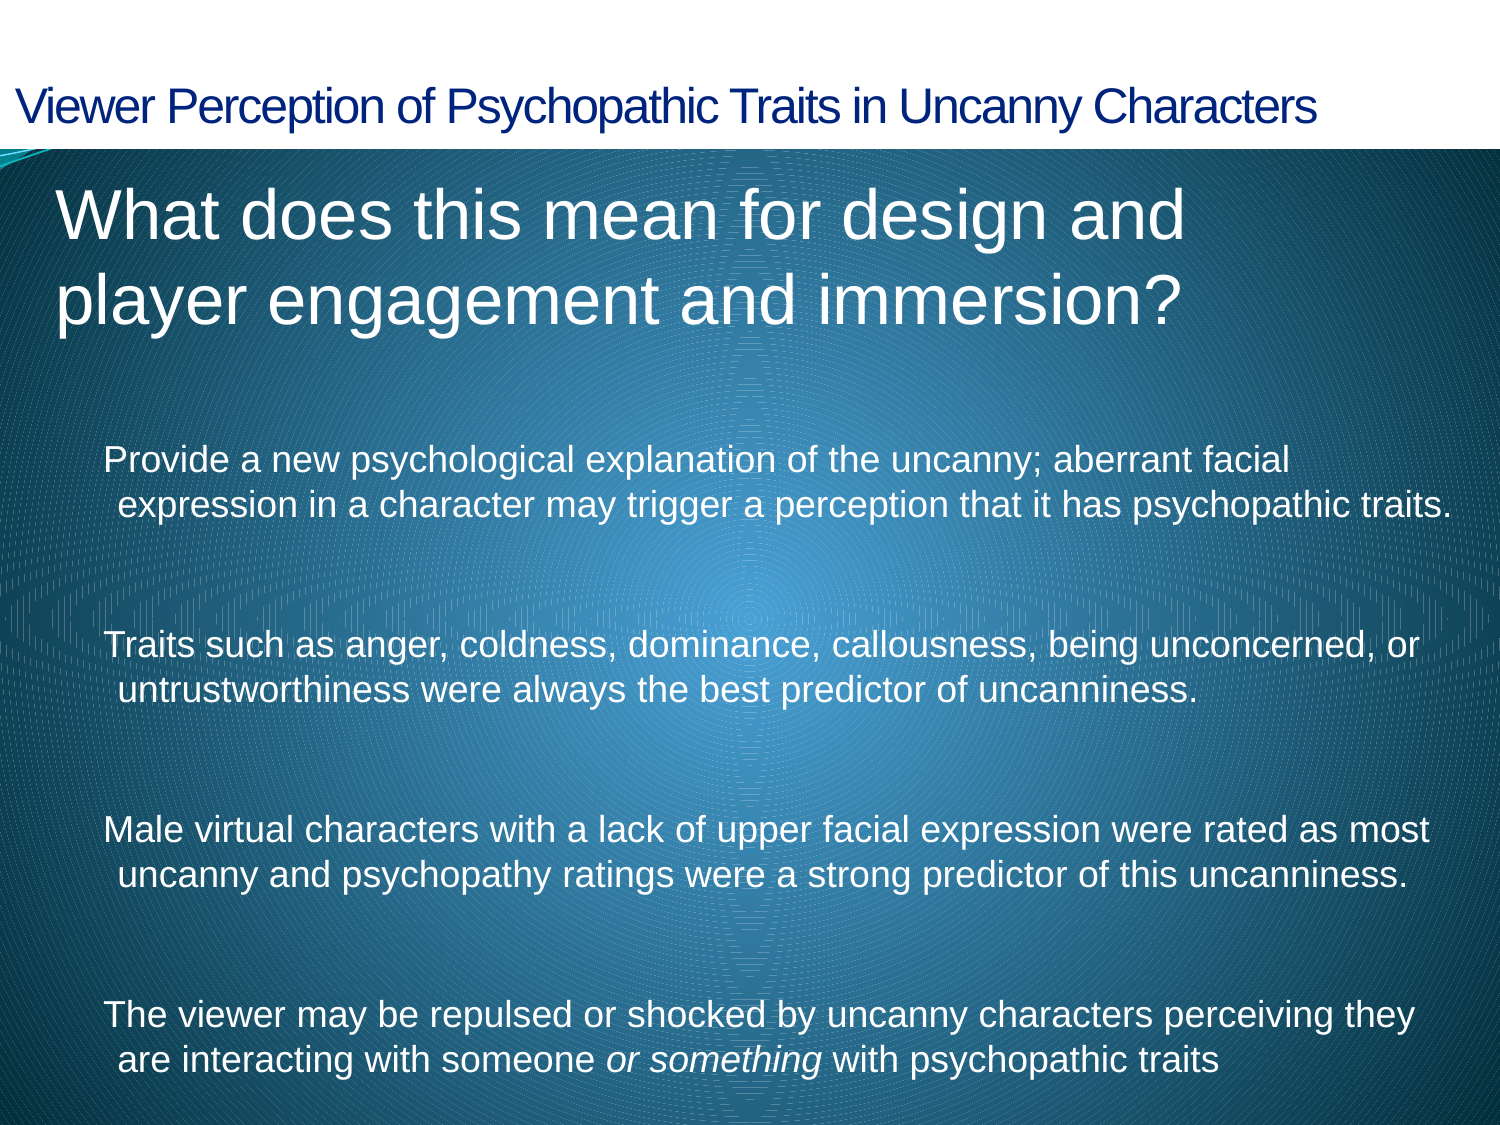

Viewer Perception of Psychopathic Traits in Uncanny Characters
What does this mean for design and player engagement and immersion?

Provide a new psychological explanation of the uncanny; aberrant facial expression in a character may trigger a perception that it has psychopathic traits.

Traits such as anger, coldness, dominance, callousness, being unconcerned, or untrustworthiness were always the best predictor of uncanniness.

Male virtual characters with a lack of upper facial expression were rated as most uncanny and psychopathy ratings were a strong predictor of this uncanniness.

The viewer may be repulsed or shocked by uncanny characters perceiving they are interacting with someone or something with psychopathic traits